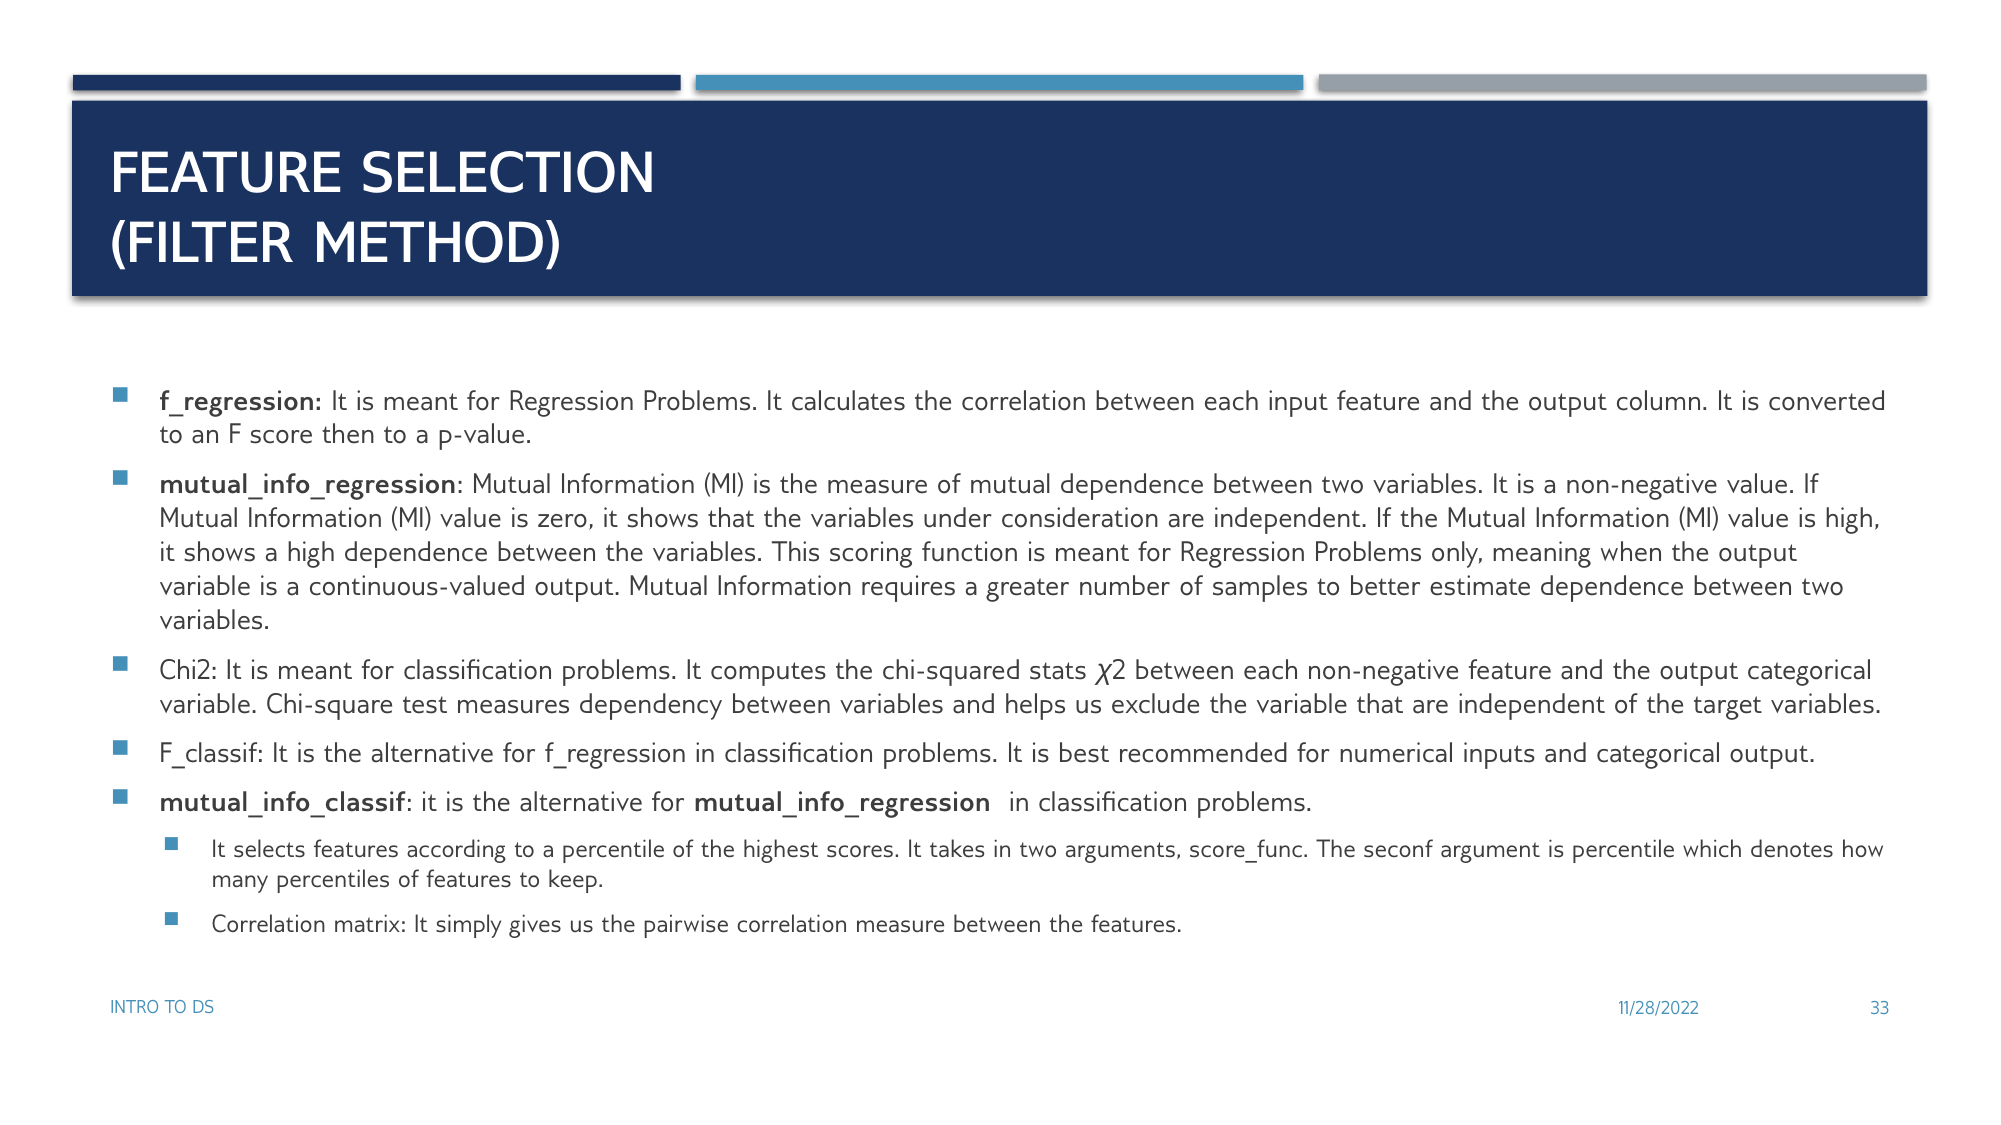

# Feature Selection (Filter Method)
f_regression: It is meant for Regression Problems. It calculates the correlation between each input feature and the output column. It is converted to an F score then to a p-value.
mutual_info_regression: Mutual Information (MI) is the measure of mutual dependence between two variables. It is a non-negative value. If Mutual Information (MI) value is zero, it shows that the variables under consideration are independent. If the Mutual Information (MI) value is high, it shows a high dependence between the variables. This scoring function is meant for Regression Problems only, meaning when the output variable is a continuous-valued output. Mutual Information requires a greater number of samples to better estimate dependence between two variables.
Chi2: It is meant for classification problems. It computes the chi-squared stats χ2 between each non-negative feature and the output categorical variable. Chi-square test measures dependency between variables and helps us exclude the variable that are independent of the target variables.
F_classif: It is the alternative for f_regression in classification problems. It is best recommended for numerical inputs and categorical output.
mutual_info_classif: it is the alternative for mutual_info_regression  in classification problems.
It selects features according to a percentile of the highest scores. It takes in two arguments, score_func. The seconf argument is percentile which denotes how many percentiles of features to keep.
Correlation matrix: It simply gives us the pairwise correlation measure between the features.
Intro to DS
11/28/2022
33